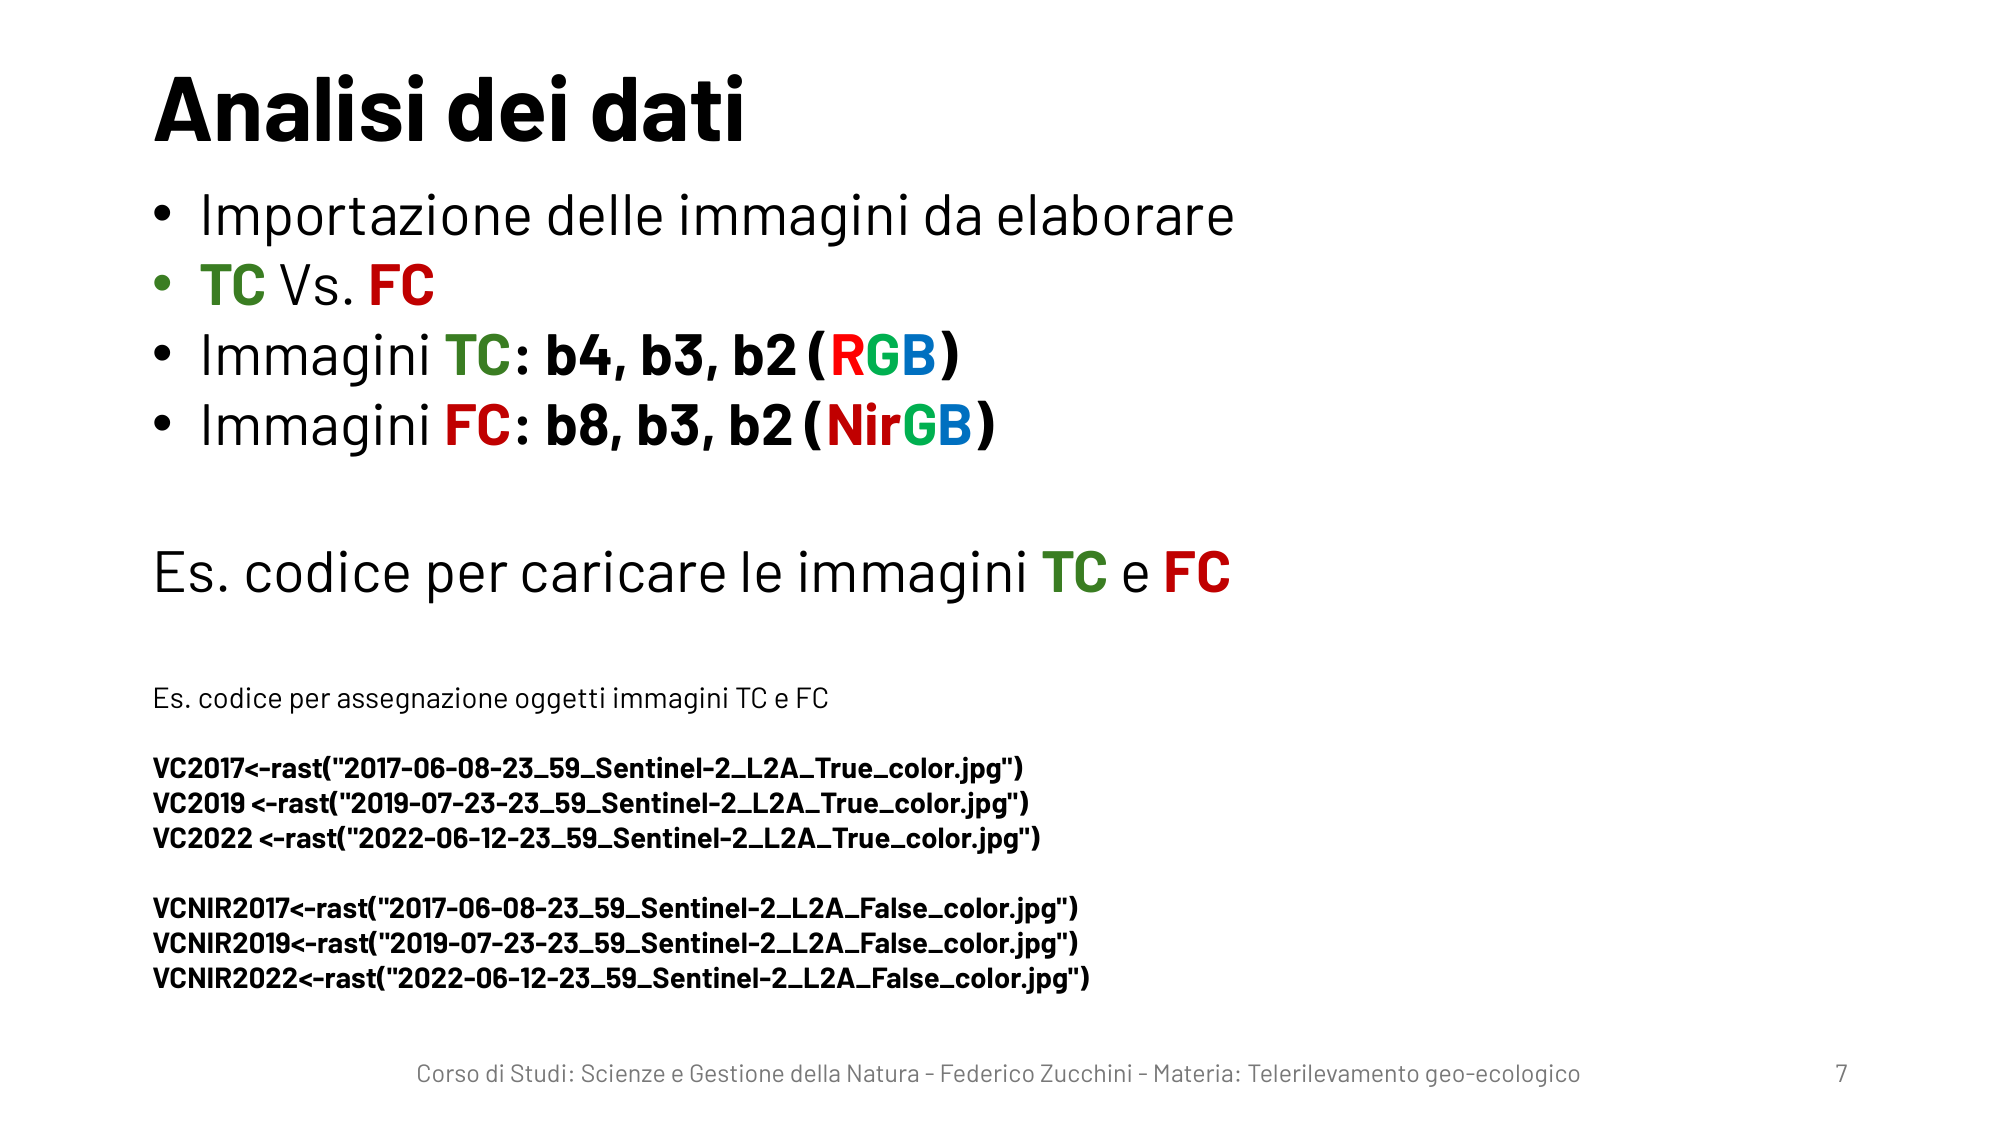

# Analisi dei dati
Importazione delle immagini da elaborare
TC Vs. FC
Immagini TC: b4, b3, b2 (RGB)
Immagini FC: b8, b3, b2 (NirGB)
Es. codice per caricare le immagini TC e FC
Es. codice per assegnazione oggetti immagini TC e FC

VC2017<-rast("2017-06-08-23_59_Sentinel-2_L2A_True_color.jpg")
VC2019 <-rast("2019-07-23-23_59_Sentinel-2_L2A_True_color.jpg")
VC2022 <-rast("2022-06-12-23_59_Sentinel-2_L2A_True_color.jpg")

VCNIR2017<-rast("2017-06-08-23_59_Sentinel-2_L2A_False_color.jpg")
VCNIR2019<-rast("2019-07-23-23_59_Sentinel-2_L2A_False_color.jpg")
VCNIR2022<-rast("2022-06-12-23_59_Sentinel-2_L2A_False_color.jpg")
Corso di Studi: Scienze e Gestione della Natura - Federico Zucchini - Materia: Telerilevamento geo-ecologico
7